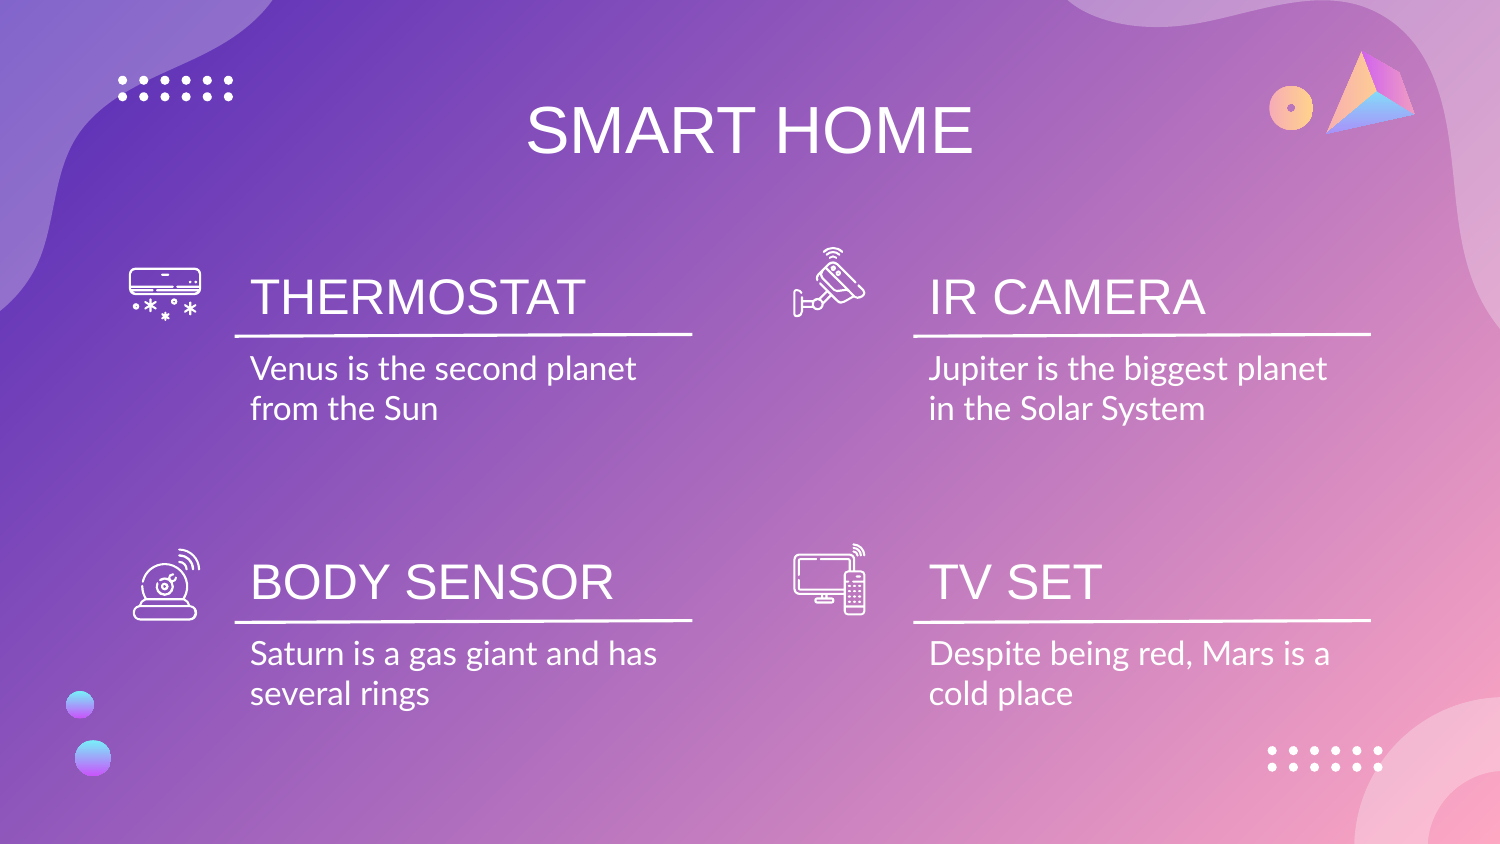

SMART HOME

# THERMOSTAT
IR CAMERA

Venus is the second planet from the Sun
Jupiter is the biggest planet in the Solar System
BODY SENSOR
TV SET

Saturn is a gas giant and has several rings
Despite being red, Mars is a cold place